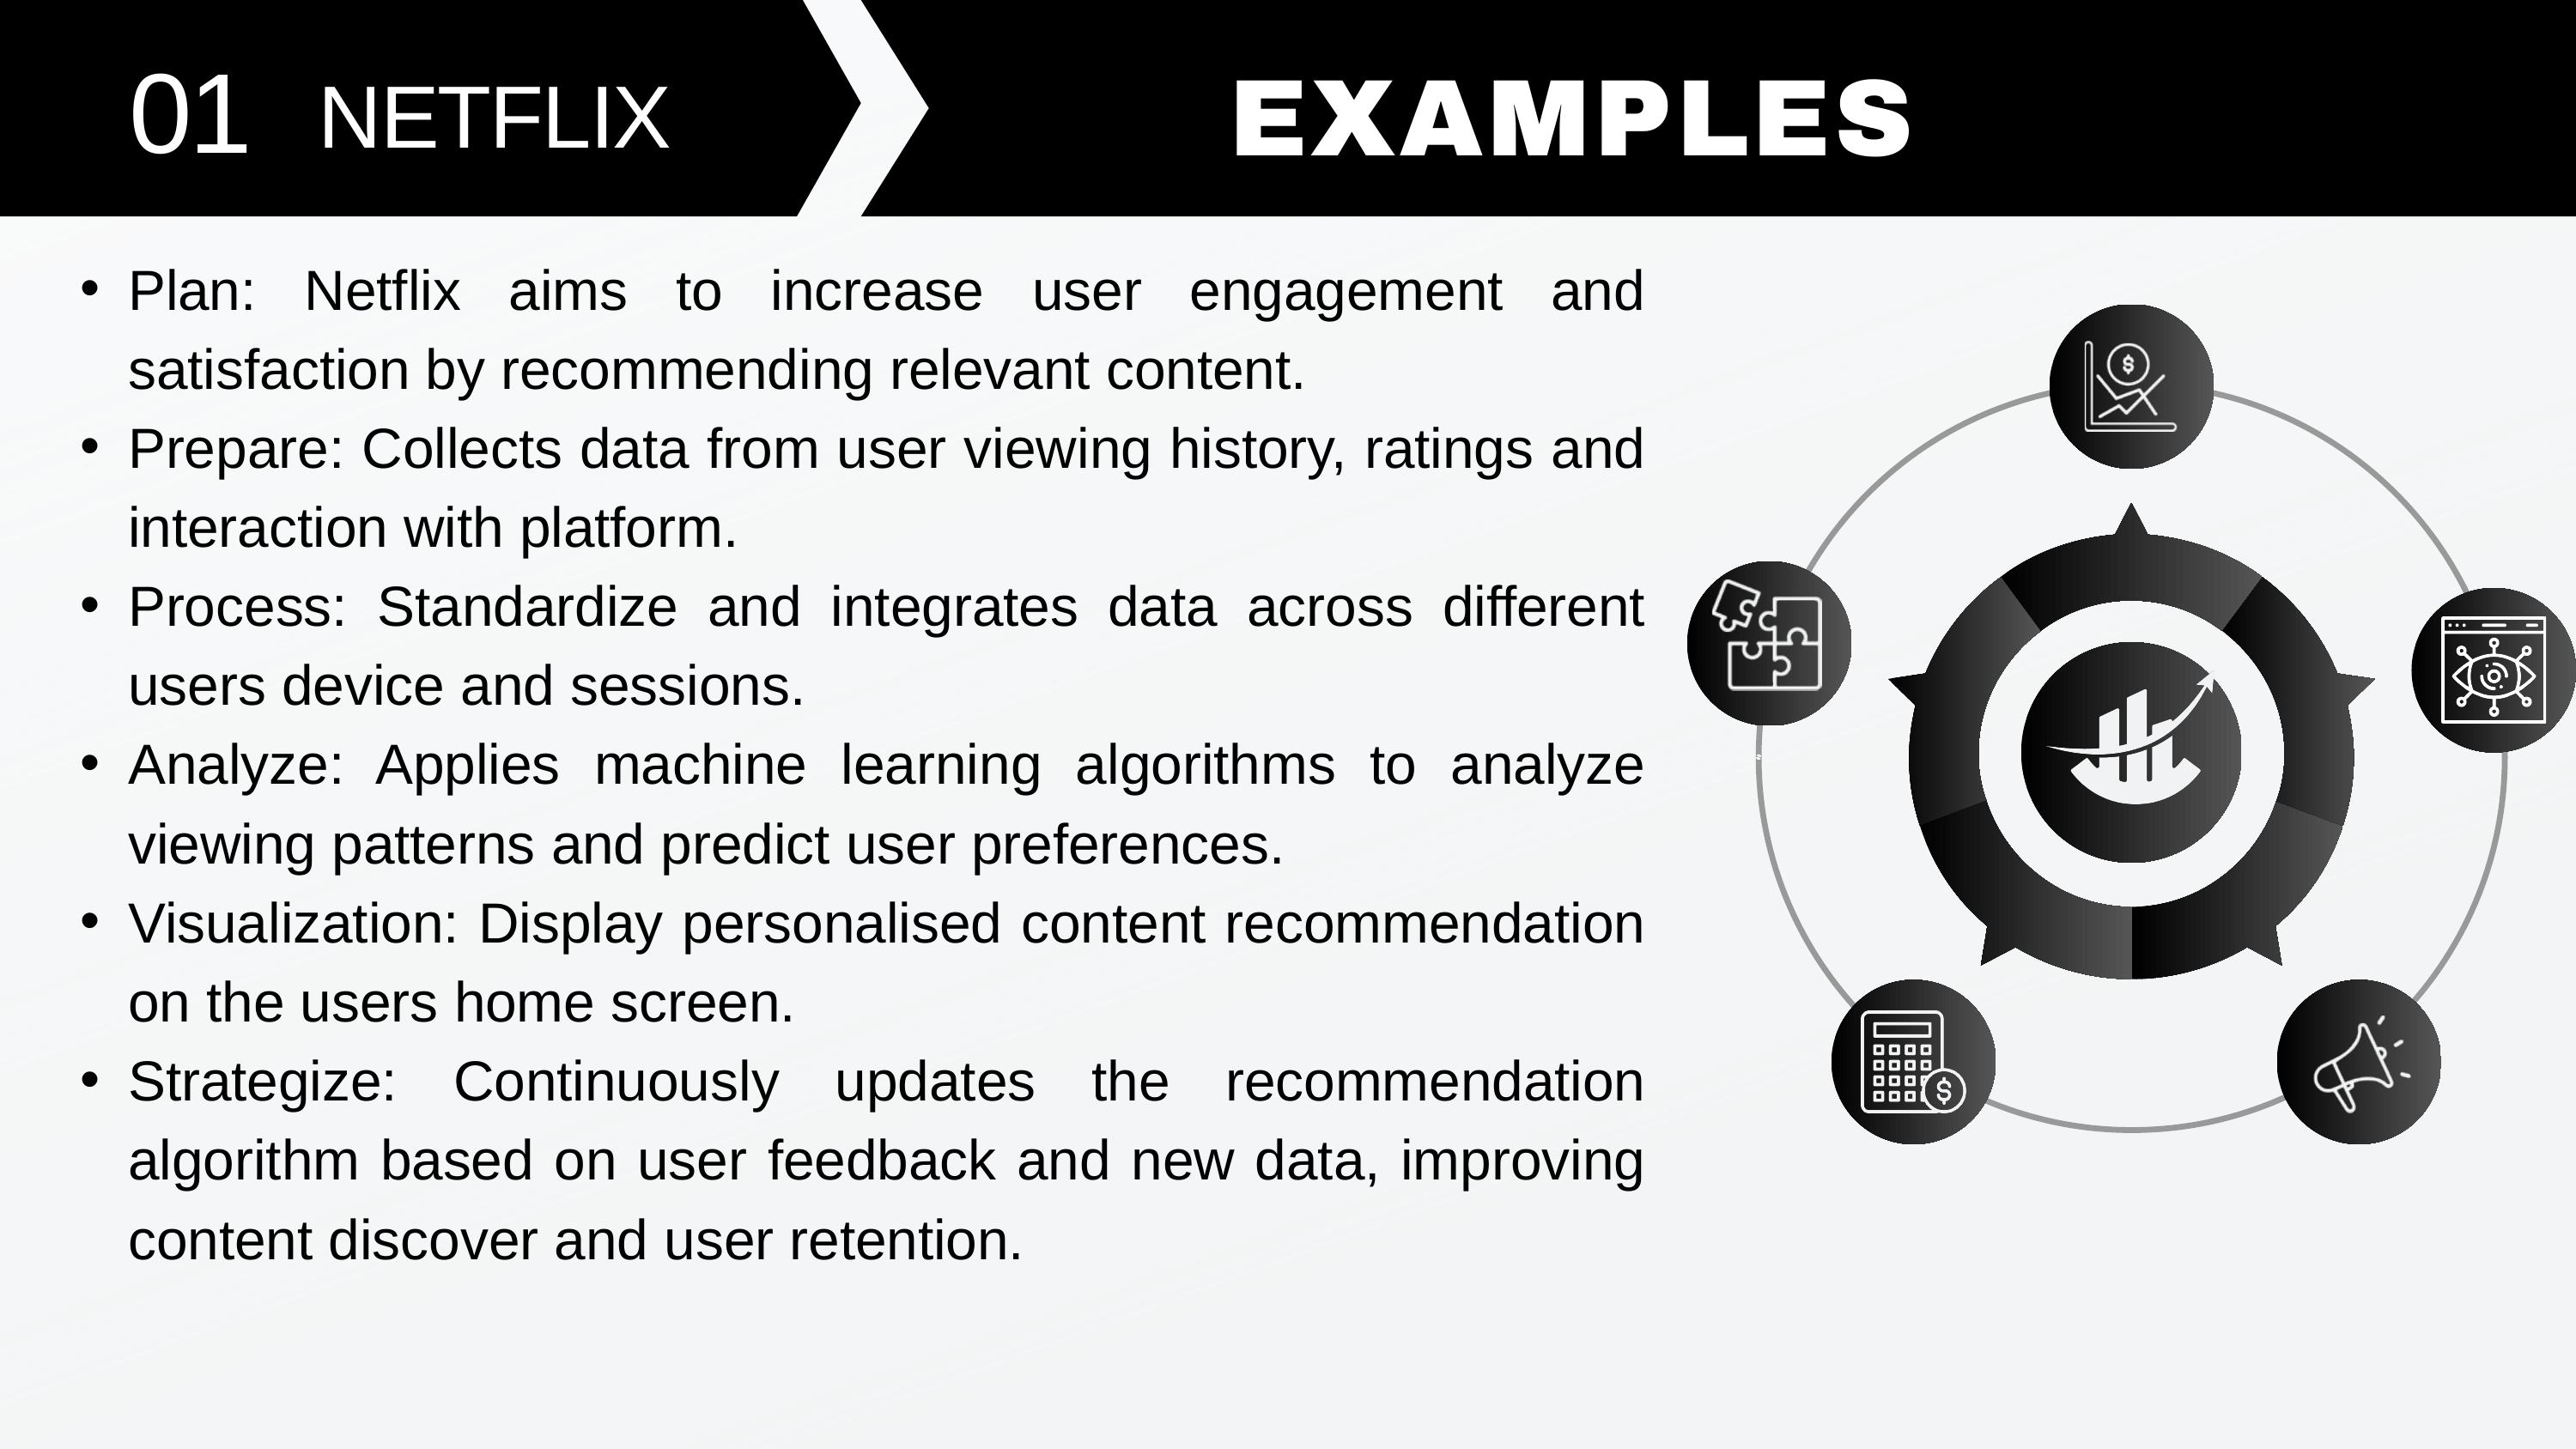

EXAMPLES
01
NETFLIX
Plan: Netflix aims to increase user engagement and satisfaction by recommending relevant content.
Prepare: Collects data from user viewing history, ratings and interaction with platform.
Process: Standardize and integrates data across different users device and sessions.
Analyze: Applies machine learning algorithms to analyze viewing patterns and predict user preferences.
Visualization: Display personalised content recommendation on the users home screen.
Strategize: Continuously updates the recommendation algorithm based on user feedback and new data, improving content discover and user retention.